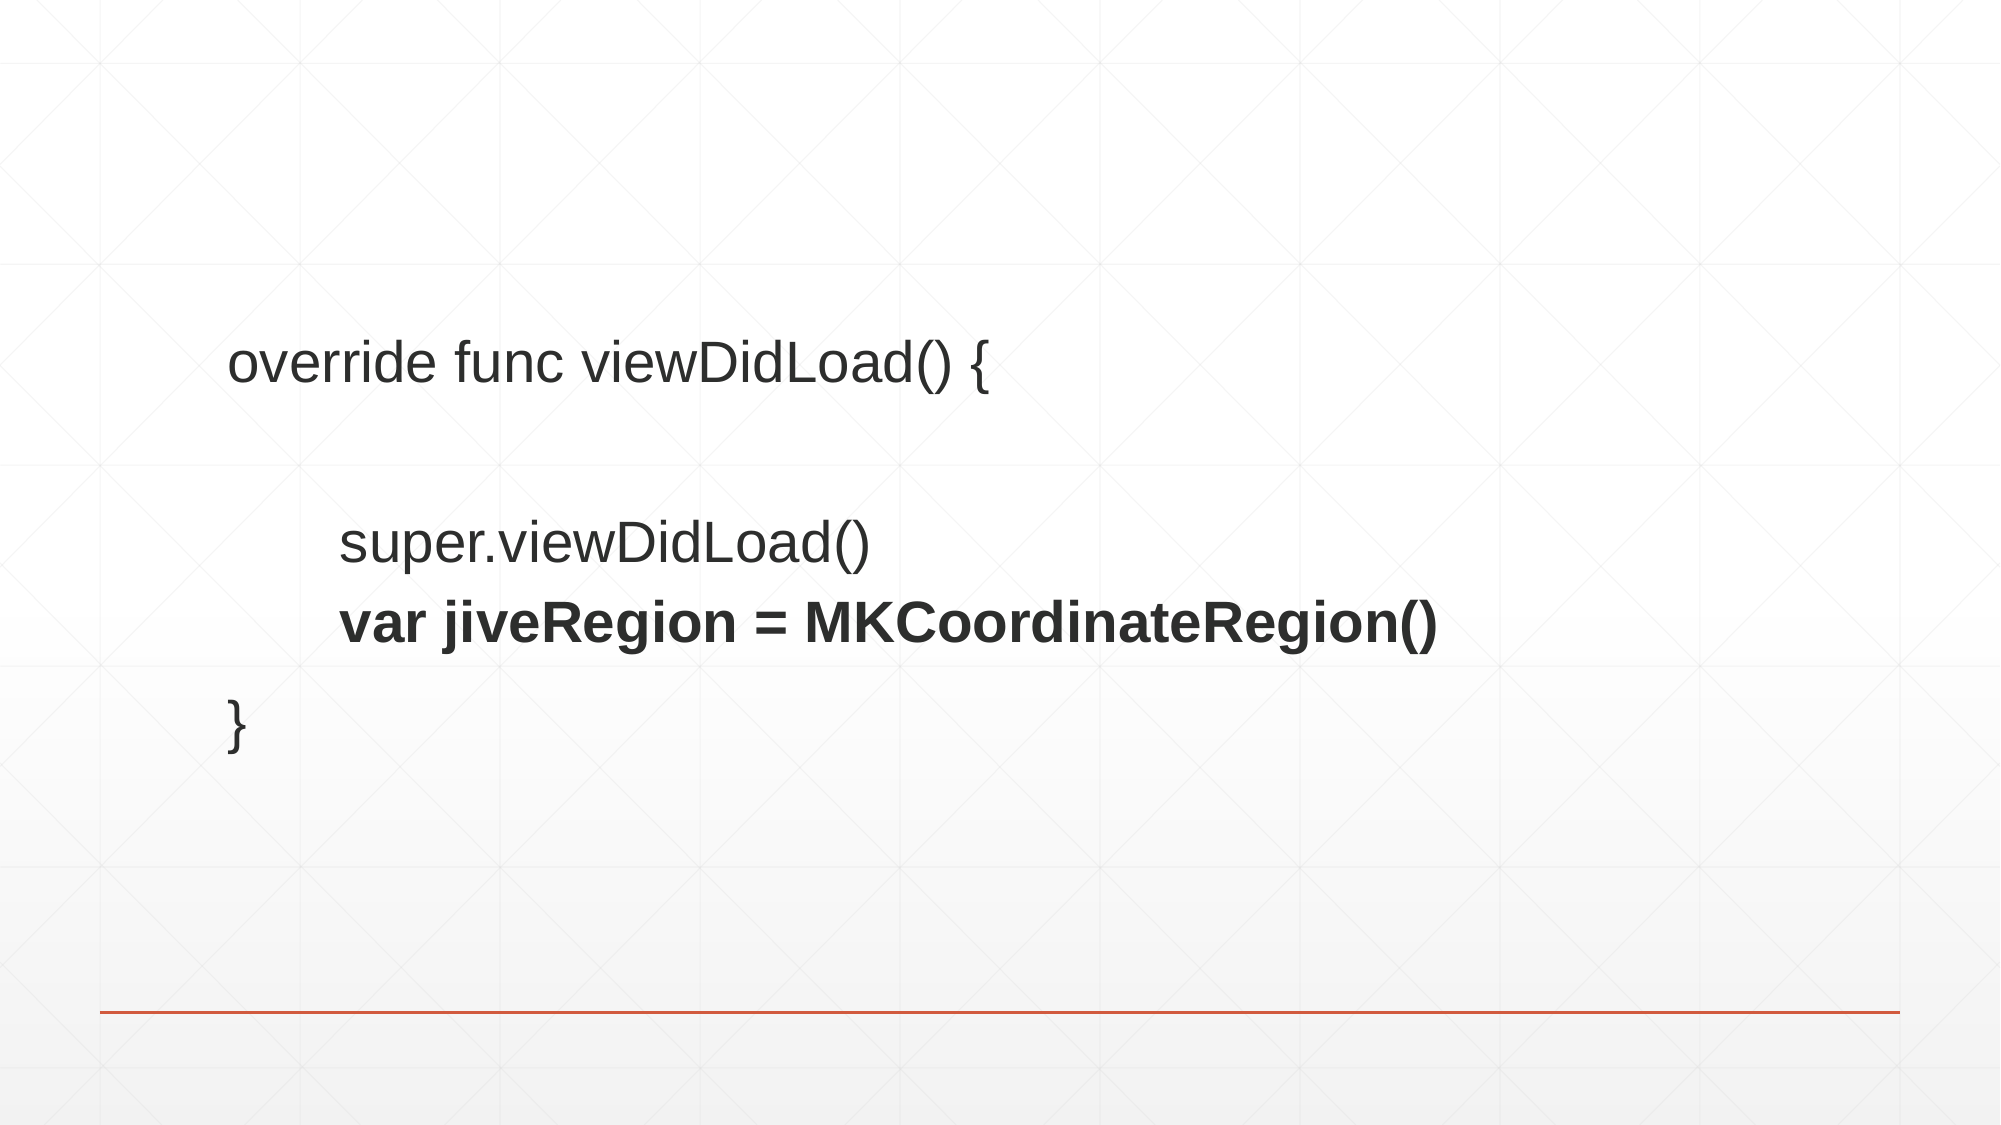

override func viewDidLoad() {

super.viewDidLoad()
var jiveRegion = MKCoordinateRegion()
}